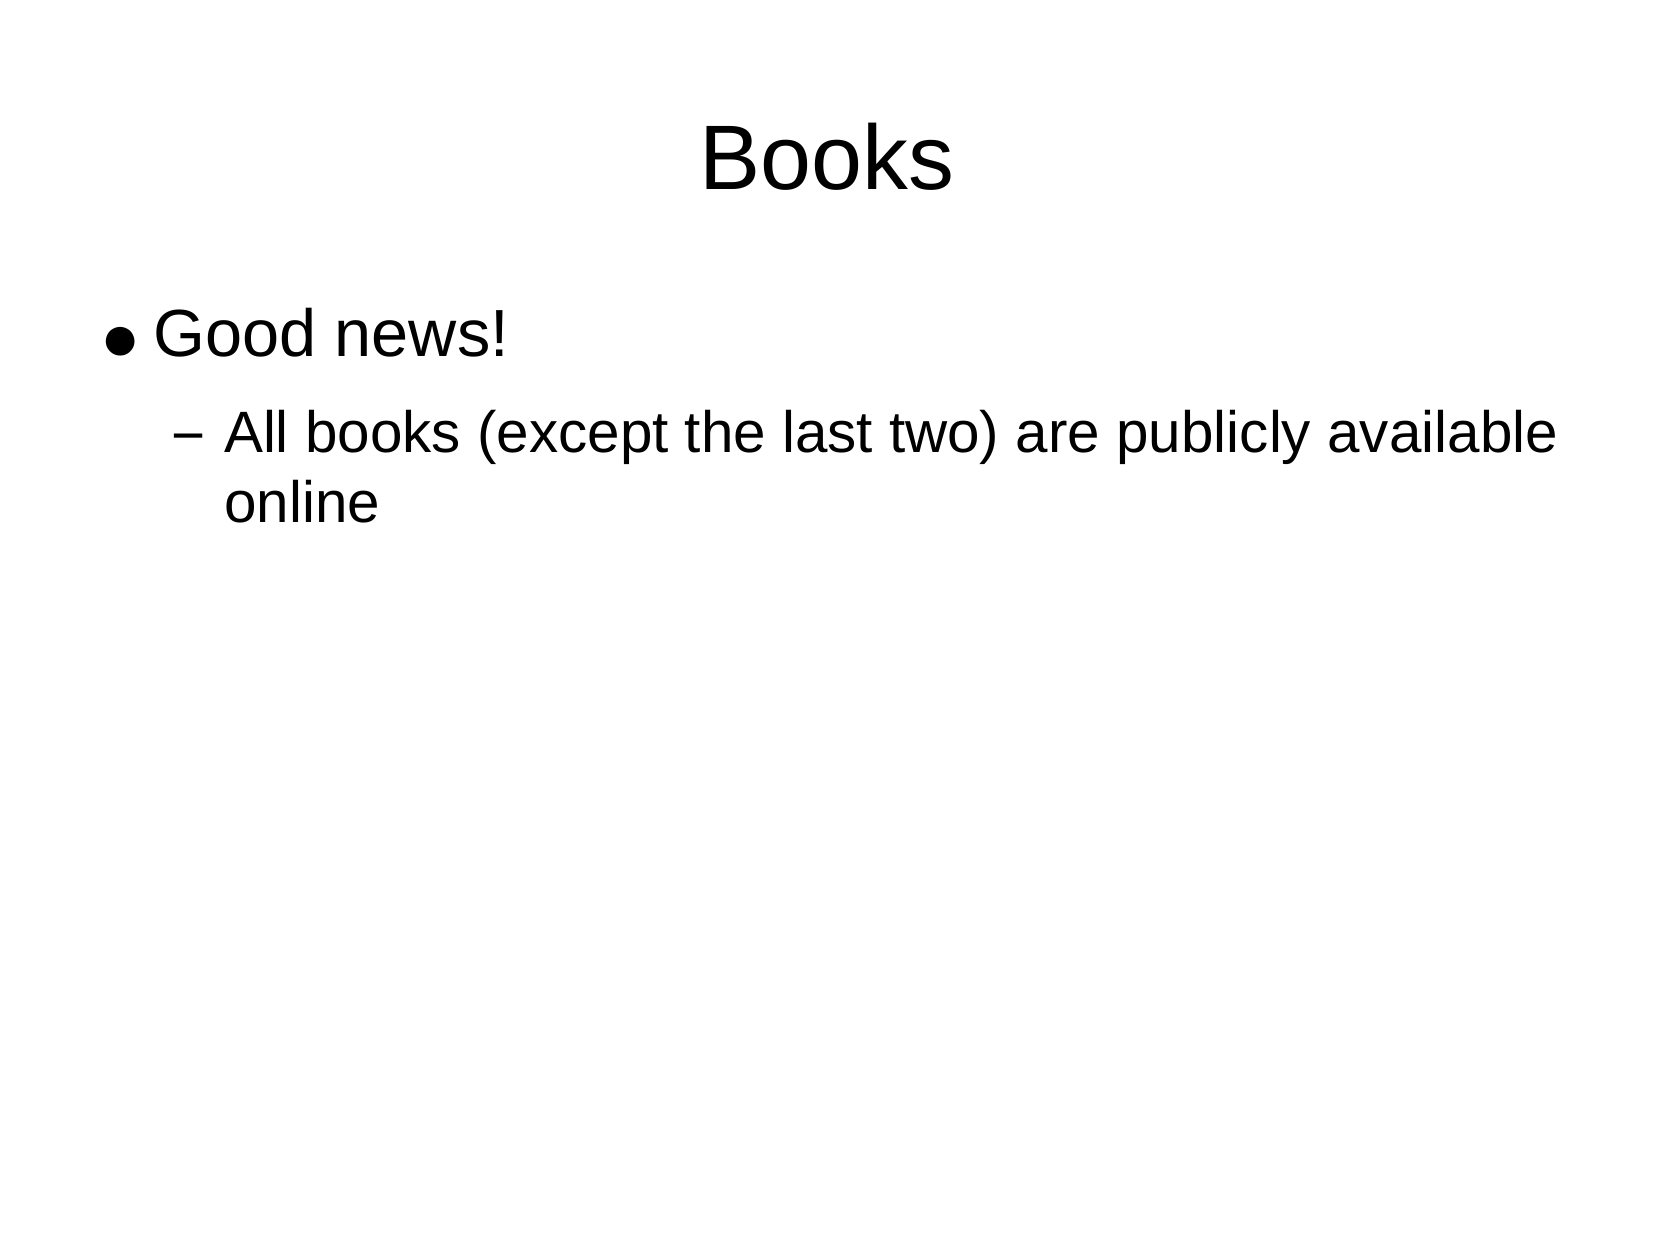

Books
Good news!
All books (except the last two) are publicly available online